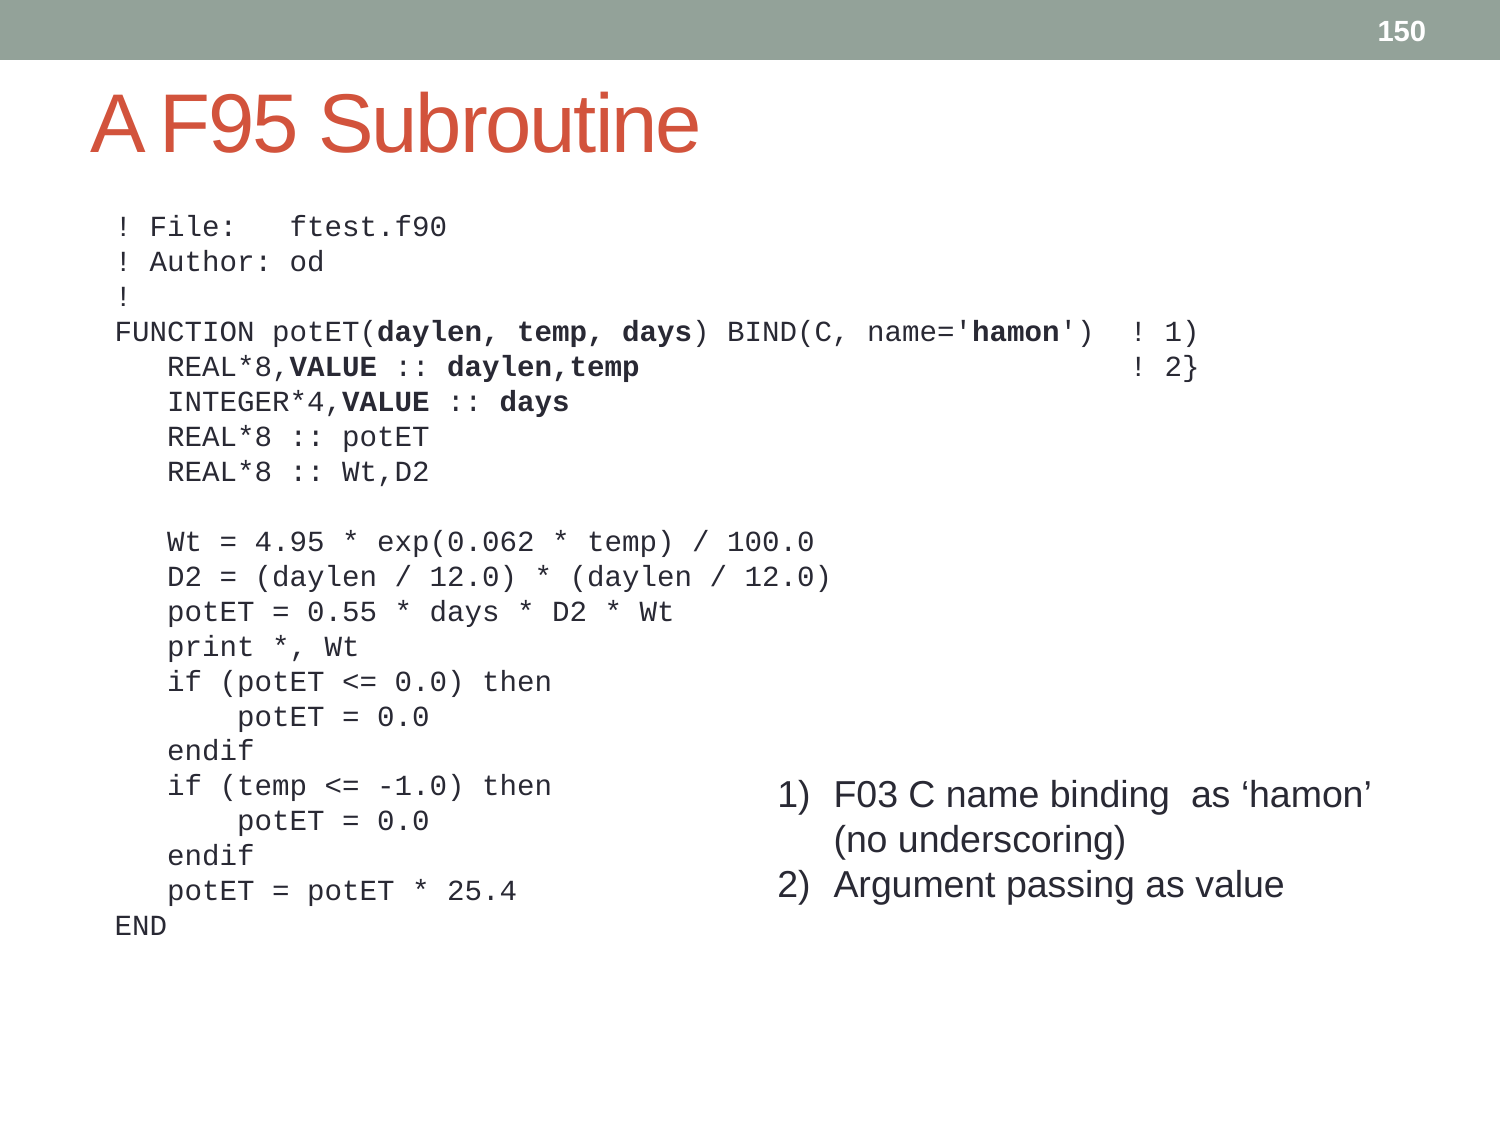

150
# A F95 Subroutine
! File:   ftest.f90
! Author: od
!
FUNCTION potET(daylen, temp, days) BIND(C, name='hamon')  ! 1)
   REAL*8,VALUE :: daylen,temp                            ! 2}
   INTEGER*4,VALUE :: days
   REAL*8 :: potET
   REAL*8 :: Wt,D2

   Wt = 4.95 * exp(0.062 * temp) / 100.0
   D2 = (daylen / 12.0) * (daylen / 12.0)
   potET = 0.55 * days * D2 * Wt
   print *, Wt
   if (potET <= 0.0) then
       potET = 0.0
   endif
   if (temp <= -1.0) then
       potET = 0.0
   endif
   potET = potET * 25.4
END

F03 C name binding  as ‘hamon’ (no underscoring)
Argument passing as value